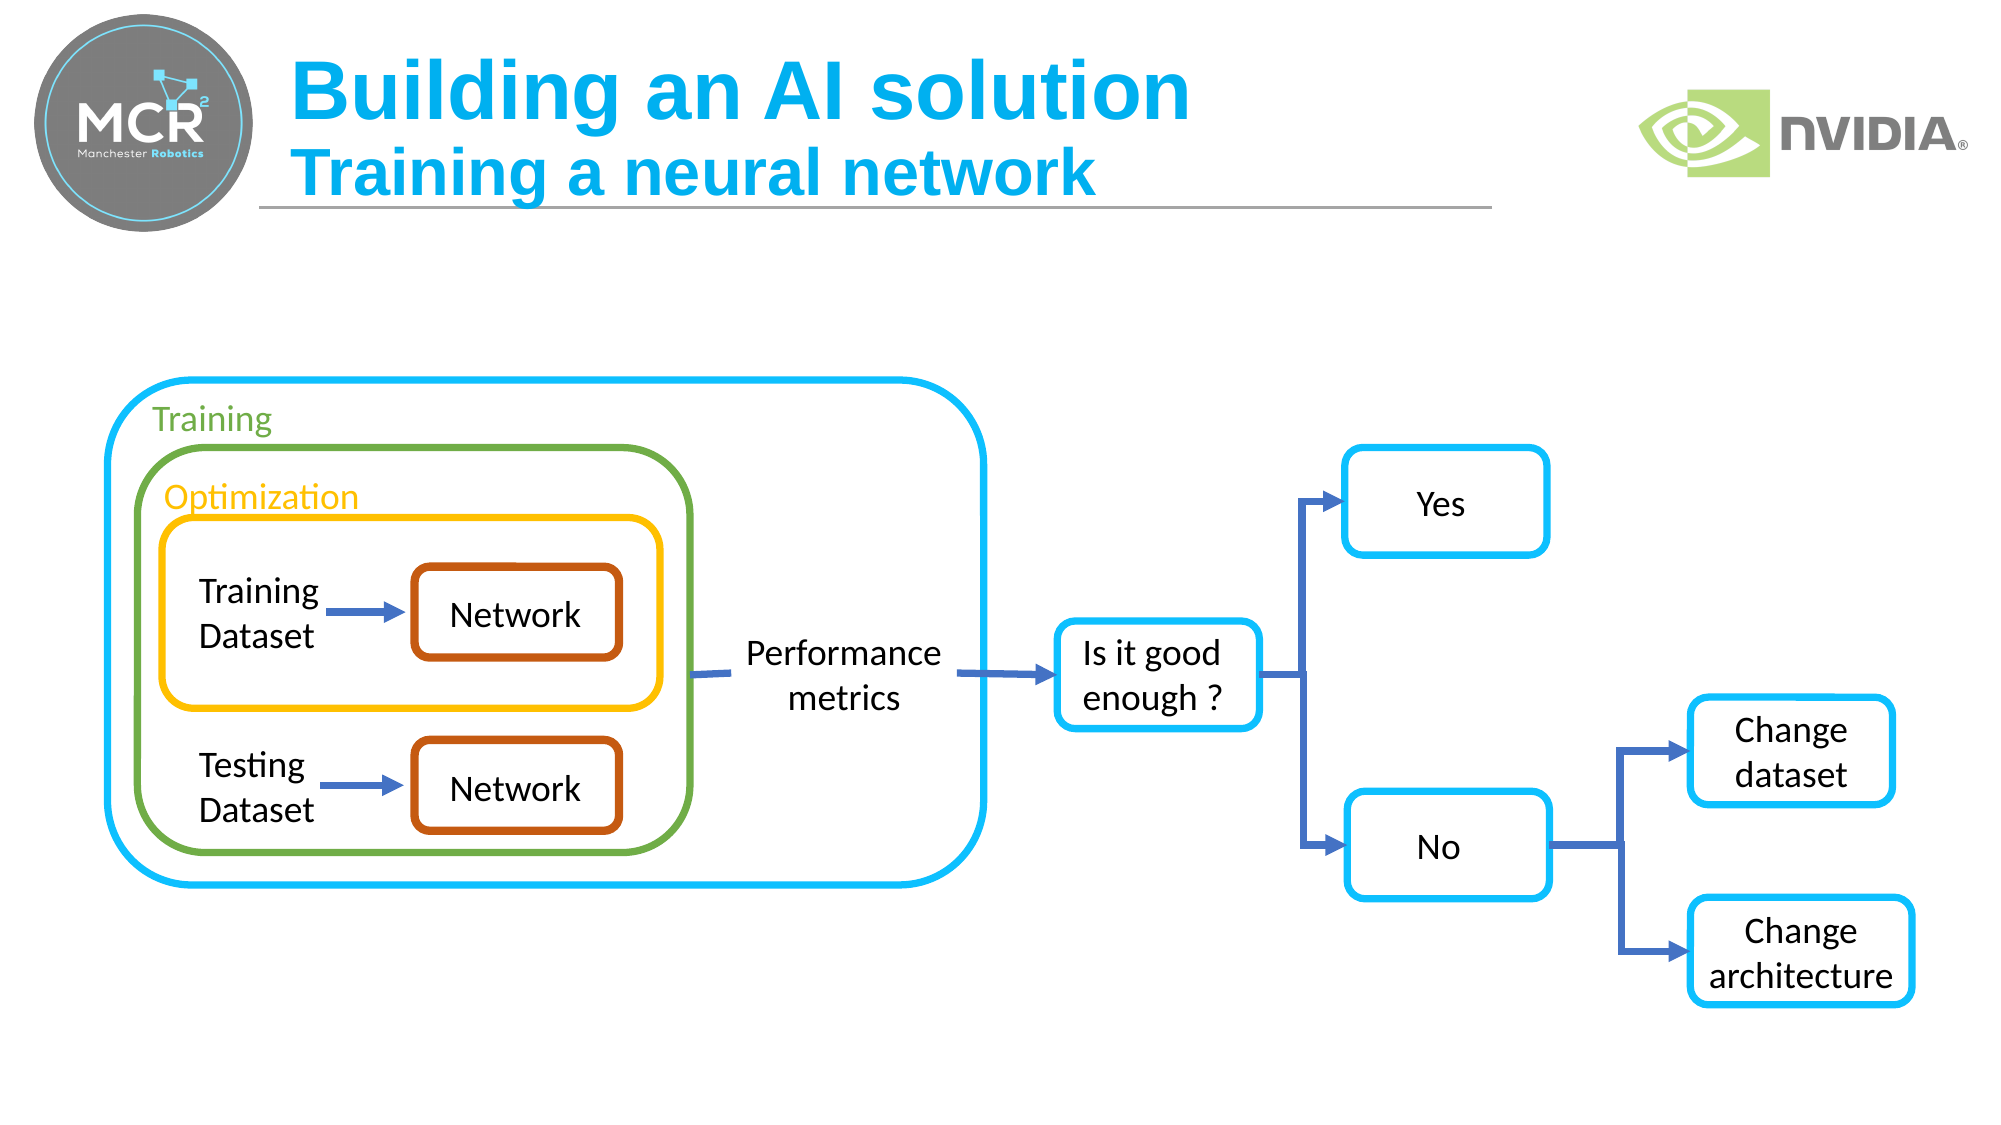

# Building an AI solution Training a neural network

Training

Optimization
Yes

Training
Dataset

Network
Performance
metrics

Is it good
enough ?
Change dataset

Testing
Dataset

Network

No

Change architecture